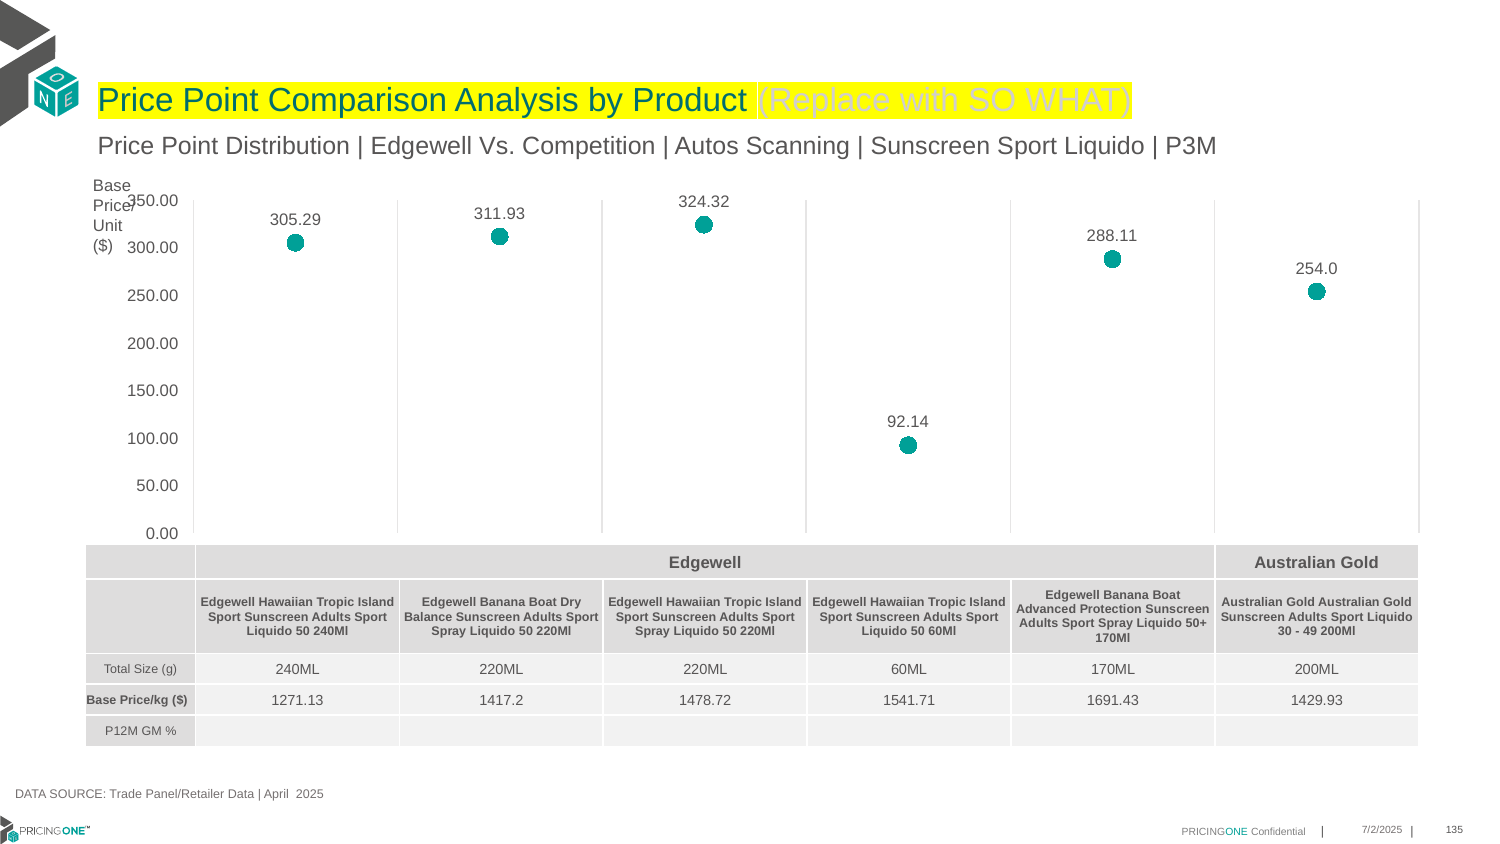

# Price Point Comparison Analysis by Product (Replace with SO WHAT)
Price Point Distribution | Edgewell Vs. Competition | Autos Scanning | Sunscreen Sport Liquido | P3M
Base Price/Unit ($)

### Chart

| Category | Base Price/Unit |
|---|---|
| Edgewell Hawaiian Tropic Island Sport Sunscreen Adults Sport Liquido 50 240Ml | 305.29 |
| Edgewell Banana Boat Dry Balance Sunscreen Adults Sport Spray Liquido 50 220Ml | 311.93 |
| Edgewell Hawaiian Tropic Island Sport Sunscreen Adults Sport Spray Liquido 50 220Ml | 324.32 |
| Edgewell Hawaiian Tropic Island Sport Sunscreen Adults Sport Liquido 50 60Ml | 92.14 |
| Edgewell Banana Boat Advanced Protection Sunscreen Adults Sport Spray Liquido 50+ 170Ml | 288.11 |
| Australian Gold Australian Gold Sunscreen Adults Sport Liquido 30 - 49 200Ml | 254.0 |
|  | Edgewell | Edgewell | Edgewell | Edgewell | Edgewell | Australian Gold |
| --- | --- | --- | --- | --- | --- | --- |
|  | Edgewell Hawaiian Tropic Island Sport Sunscreen Adults Sport Liquido 50 240Ml | Edgewell Banana Boat Dry Balance Sunscreen Adults Sport Spray Liquido 50 220Ml | Edgewell Hawaiian Tropic Island Sport Sunscreen Adults Sport Spray Liquido 50 220Ml | Edgewell Hawaiian Tropic Island Sport Sunscreen Adults Sport Liquido 50 60Ml | Edgewell Banana Boat Advanced Protection Sunscreen Adults Sport Spray Liquido 50+ 170Ml | Australian Gold Australian Gold Sunscreen Adults Sport Liquido 30 - 49 200Ml |
| Total Size (g) | 240ML | 220ML | 220ML | 60ML | 170ML | 200ML |
| Base Price/kg ($) | 1271.13 | 1417.2 | 1478.72 | 1541.71 | 1691.43 | 1429.93 |
| P12M GM % |  |  |  |  |  |  |
DATA SOURCE: Trade Panel/Retailer Data | April  2025

7/2/2025
135